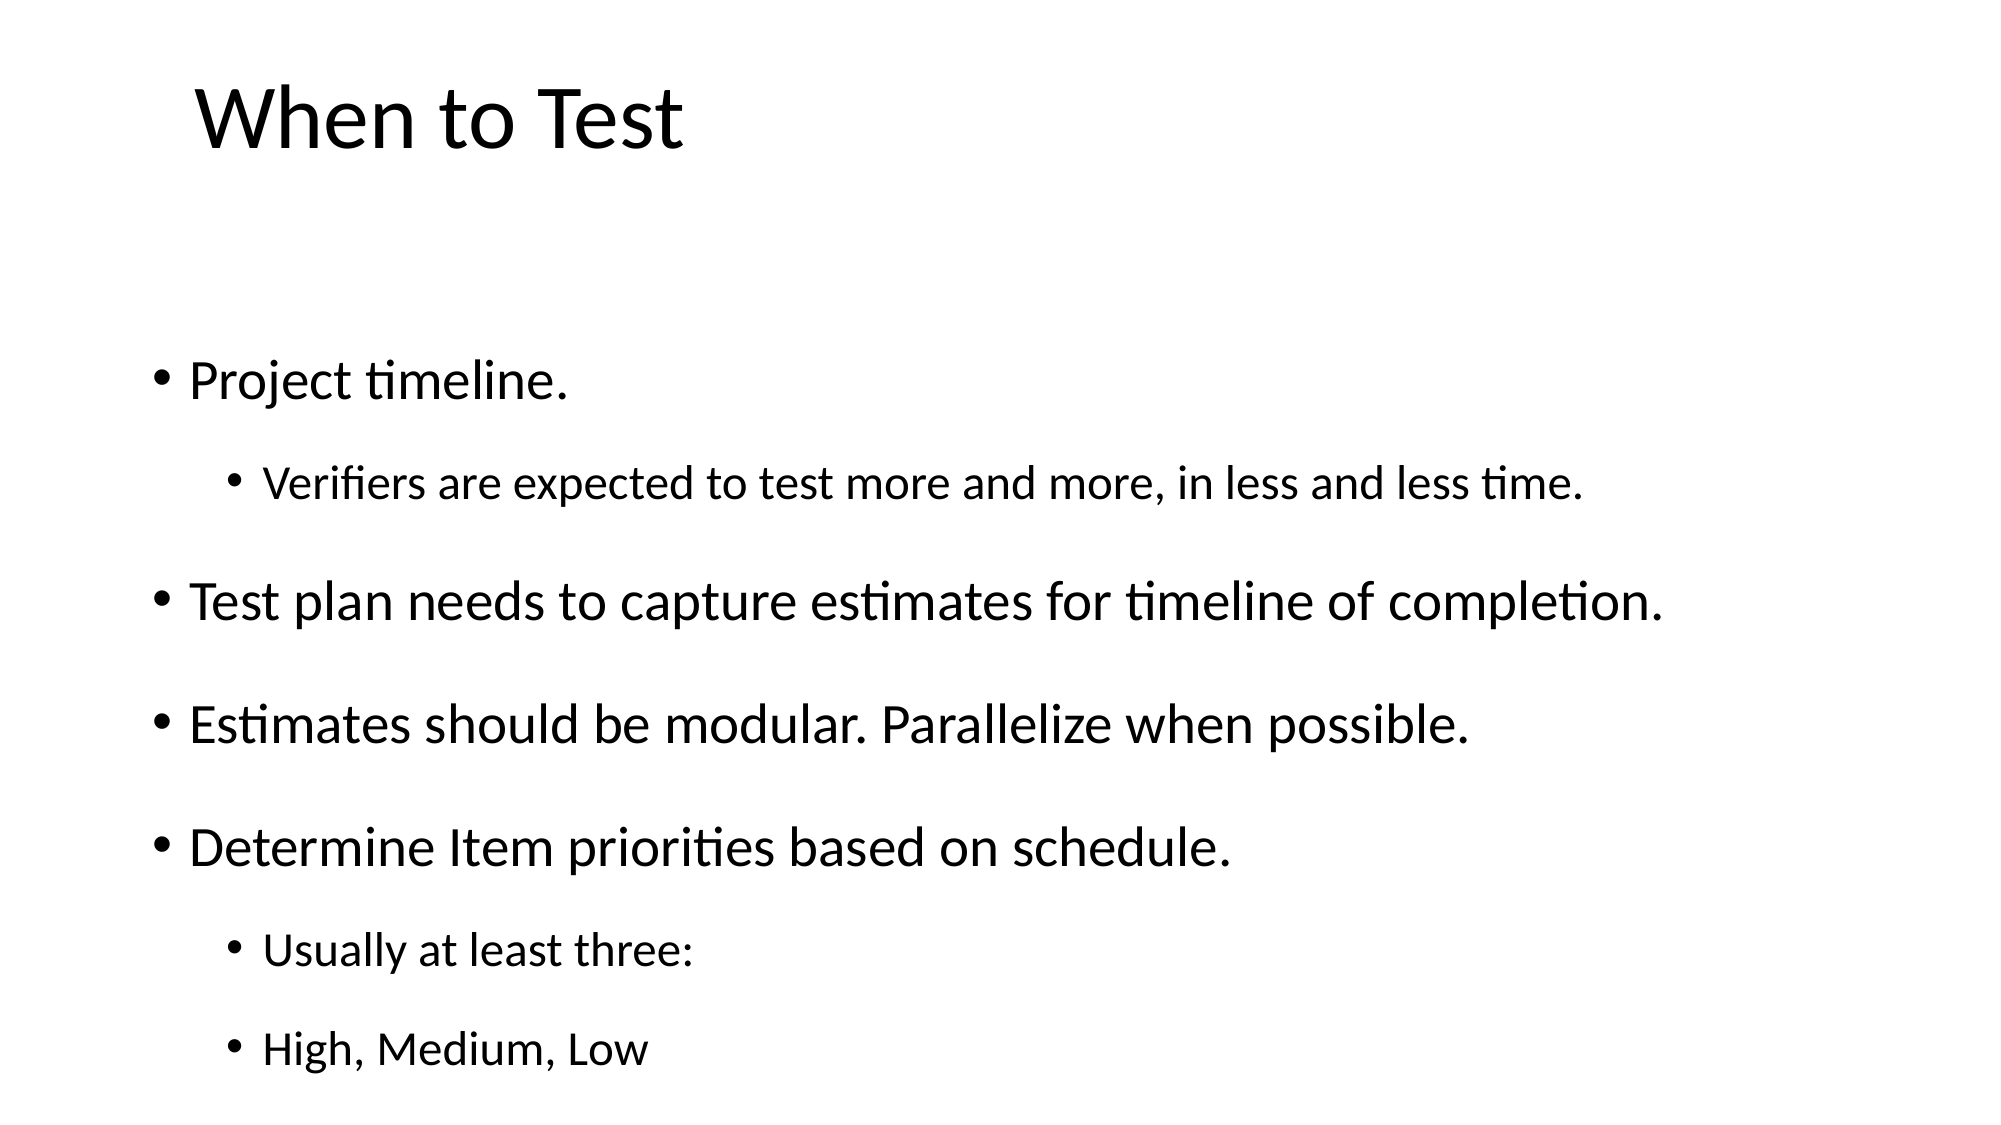

# When to Test
Project timeline.
Verifiers are expected to test more and more, in less and less time.
Test plan needs to capture estimates for timeline of completion.
Estimates should be modular. Parallelize when possible.
Determine Item priorities based on schedule.
Usually at least three:
High, Medium, Low